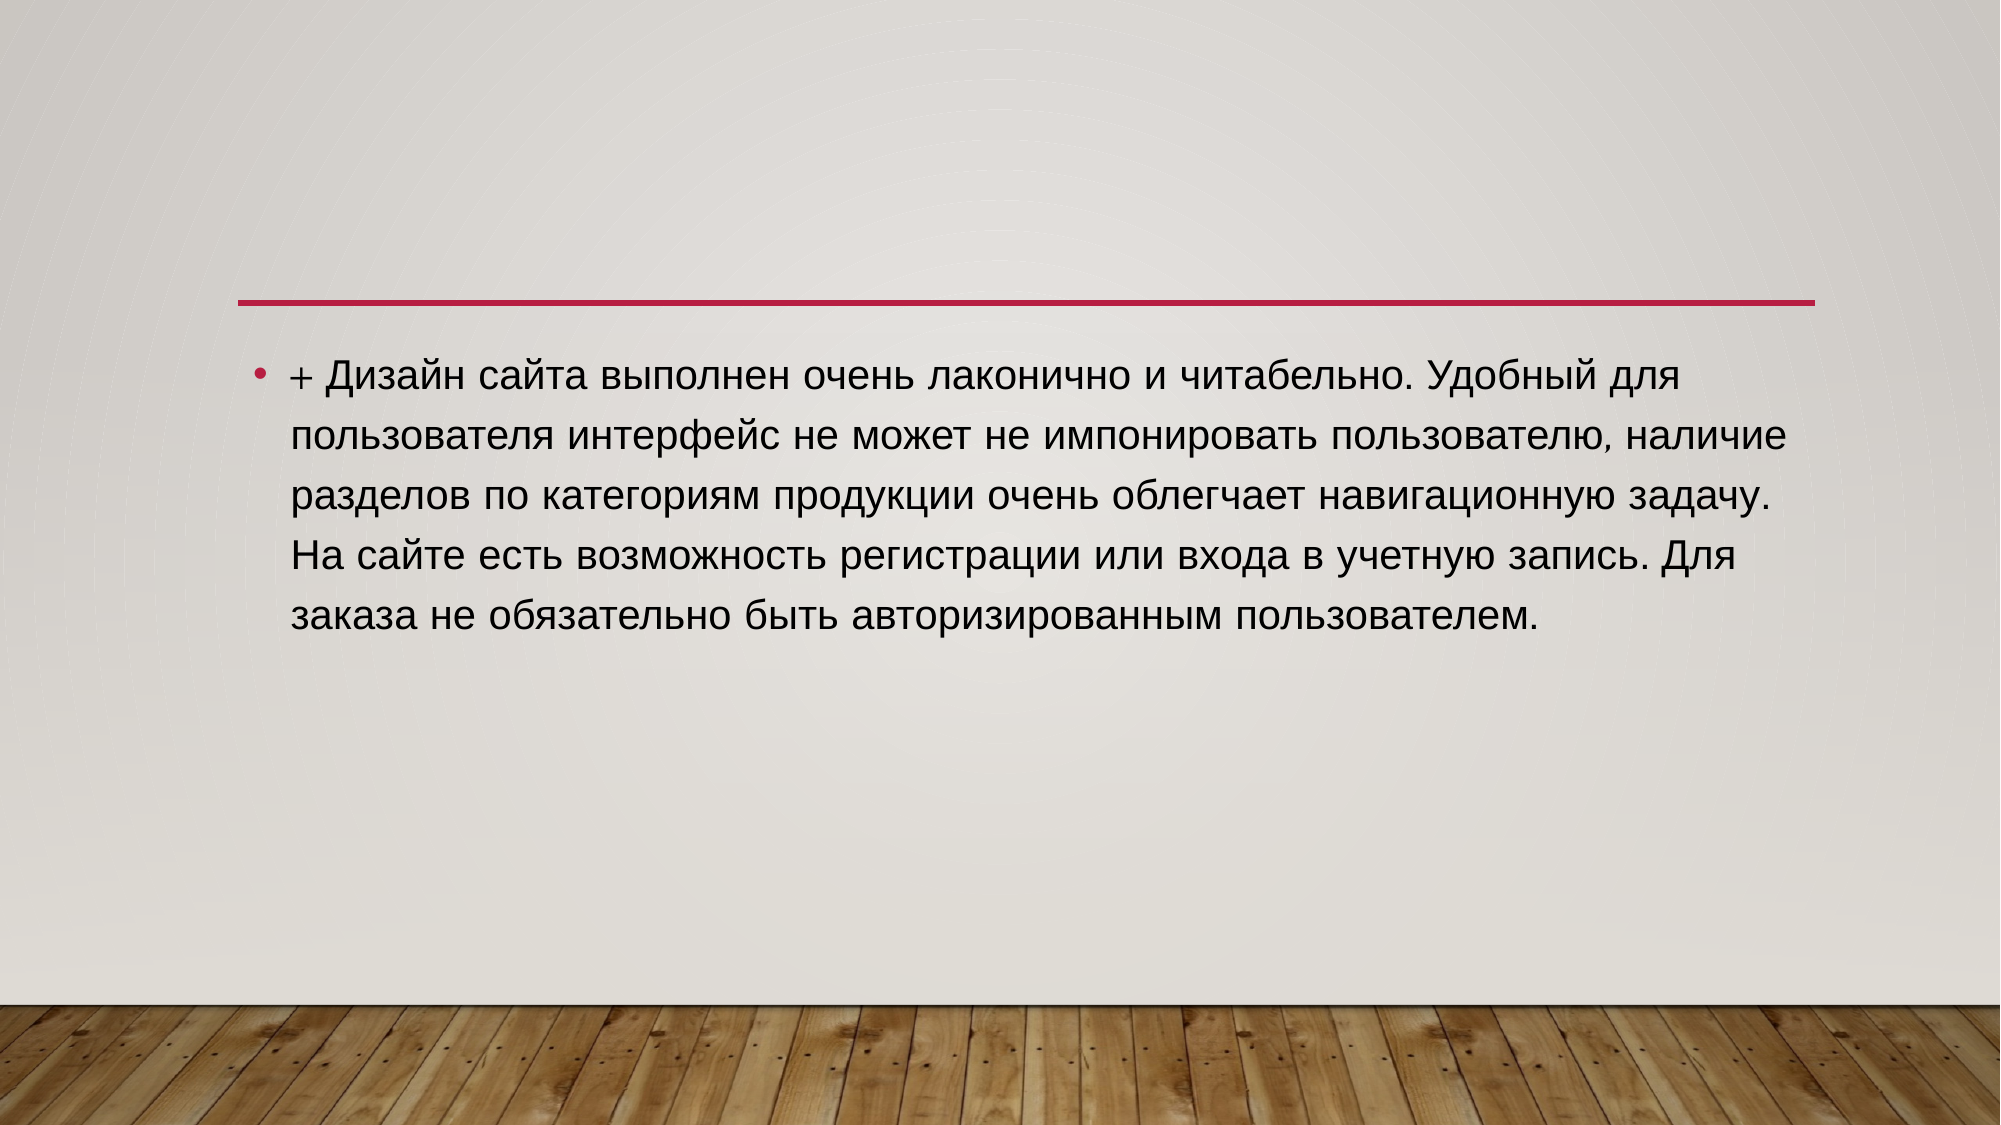

+ Дизайн сайта выполнен очень лаконично и читабельно. Удобный для пользователя интерфейс не может не импонировать пользователю, наличие разделов по категориям продукции очень облегчает навигационную задачу. На сайте есть возможность регистрации или входа в учетную запись. Для заказа не обязательно быть авторизированным пользователем.